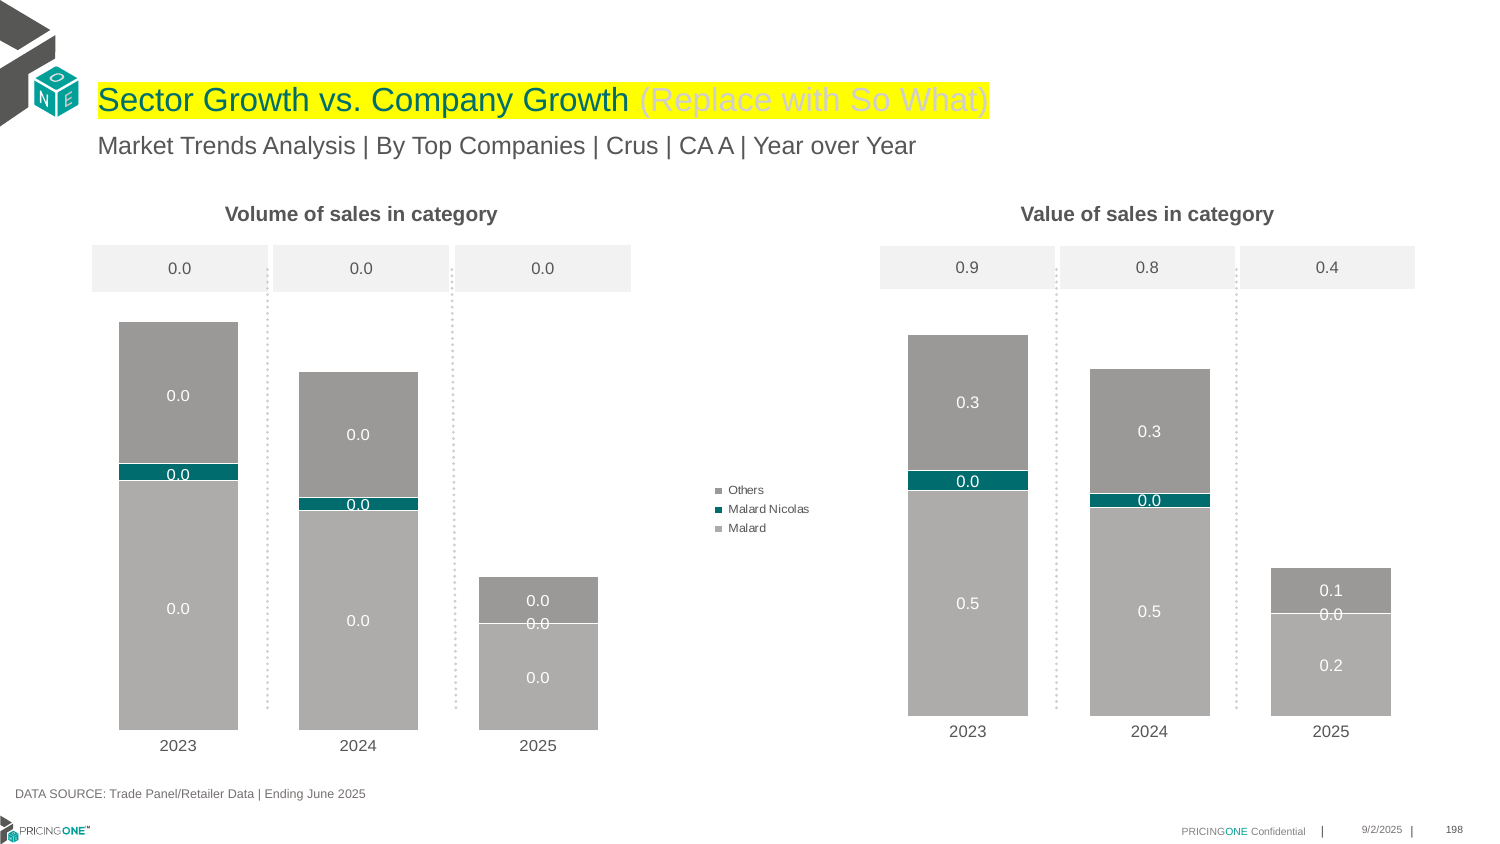

# Sector Growth vs. Company Growth (Replace with So What)
Market Trends Analysis | By Top Companies | Crus | CA A | Year over Year
| Value of sales in category |  |  |
| --- | --- | --- |
| 0.9 | 0.8 | 0.4 |
| Volume of sales in category |  |  |
| --- | --- | --- |
| 0.0 | 0.0 | 0.0 |

### Chart

| Category | Malard | Malard Nicolas | Others |
|---|---|---|---|
| 2023 | 0.537899 | 0.048093 | 0.324652 |
| 2024 | 0.498554 | 0.032146 | 0.298795 |
| 2025 | 0.243838 | 0.001589 | 0.109079 |

### Chart

| Category | Malard | Malard Nicolas | Others |
|---|---|---|---|
| 2023 | 0.014427 | 0.001 | 0.008135 |
| 2024 | 0.012677 | 0.00074 | 0.007298 |
| 2025 | 0.00616 | 3.5e-05 | 0.002675 |
DATA SOURCE: Trade Panel/Retailer Data | Ending June 2025

9/2/2025
198